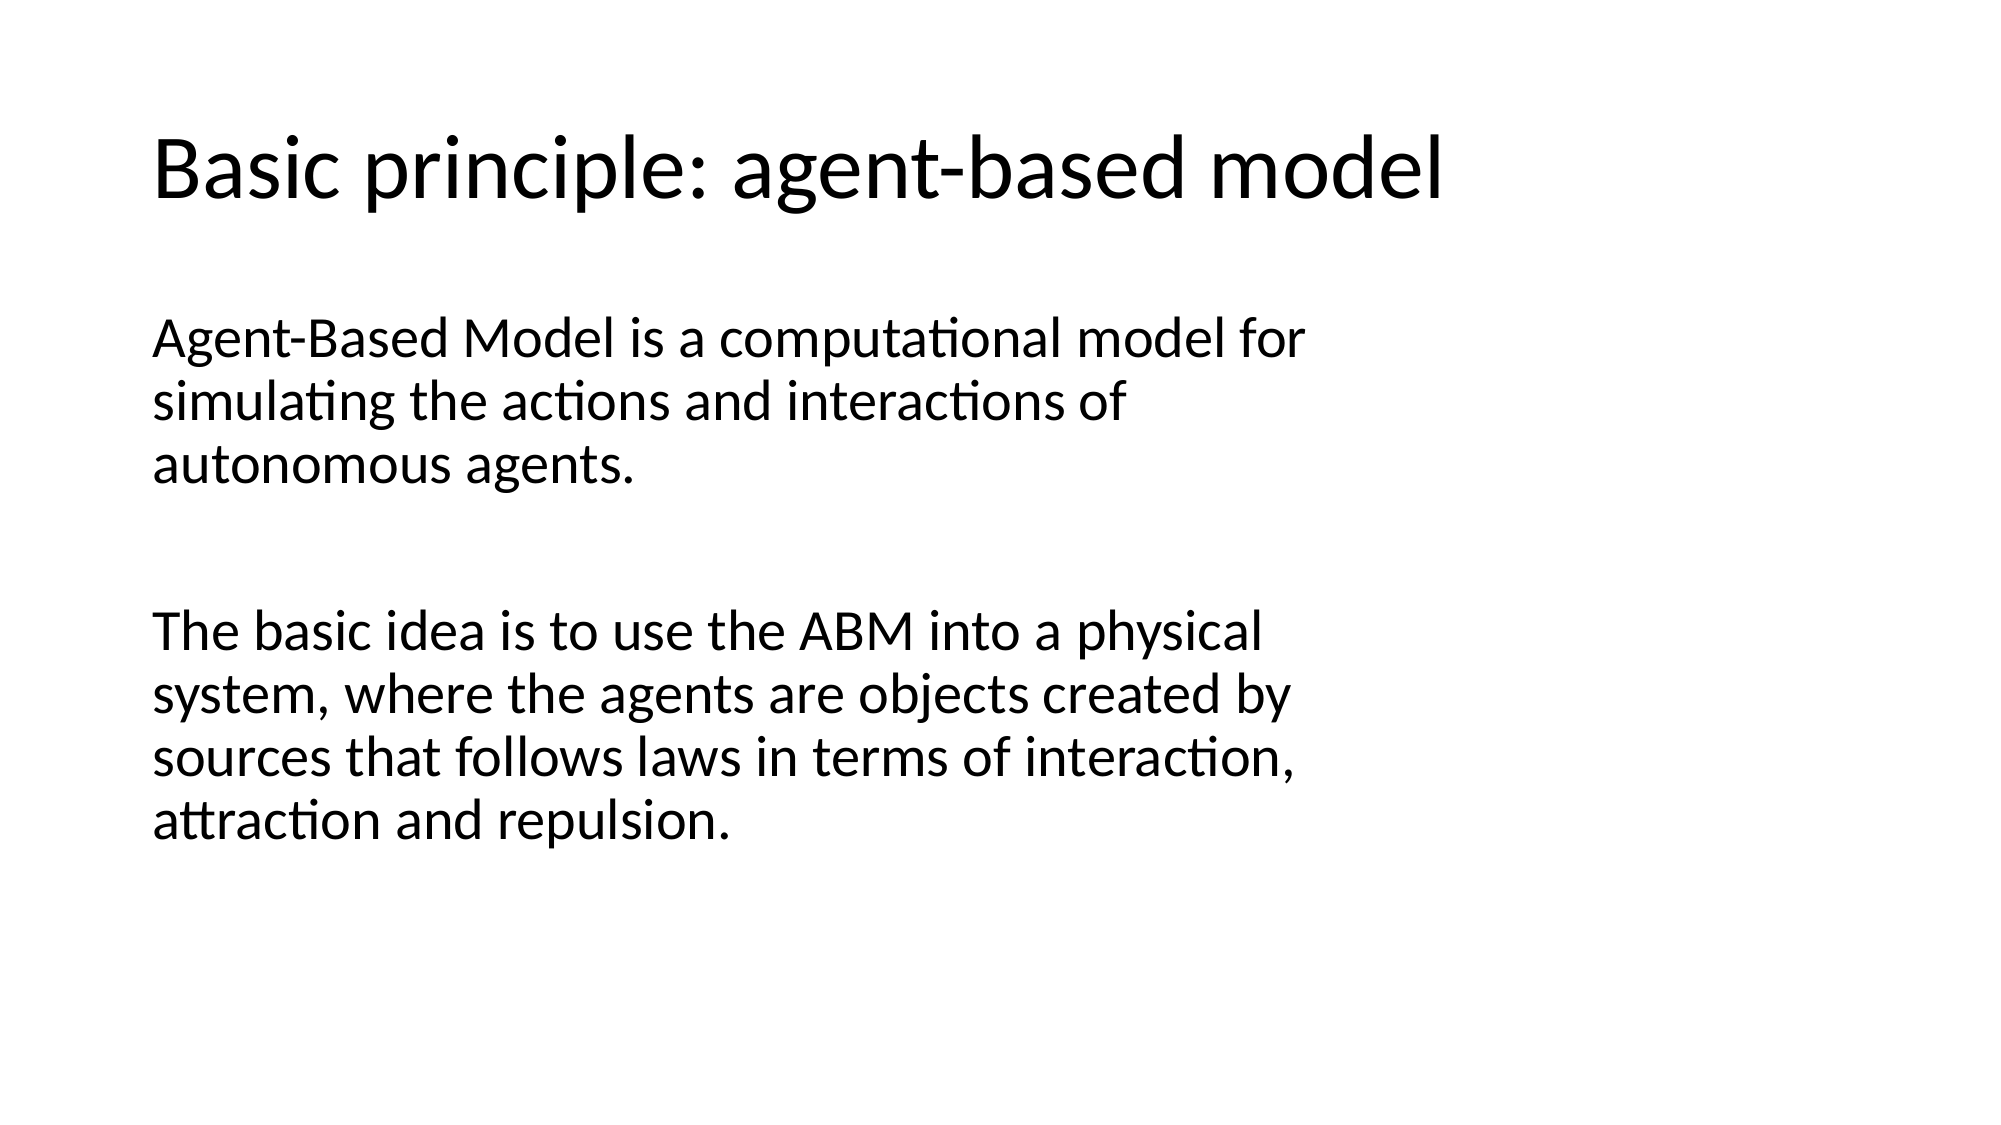

# Basic principle: agent-based model
Agent-Based Model is a computational model for simulating the actions and interactions of autonomous agents.

The basic idea is to use the ABM into a physical system, where the agents are objects created by sources that follows laws in terms of interaction, attraction and repulsion.